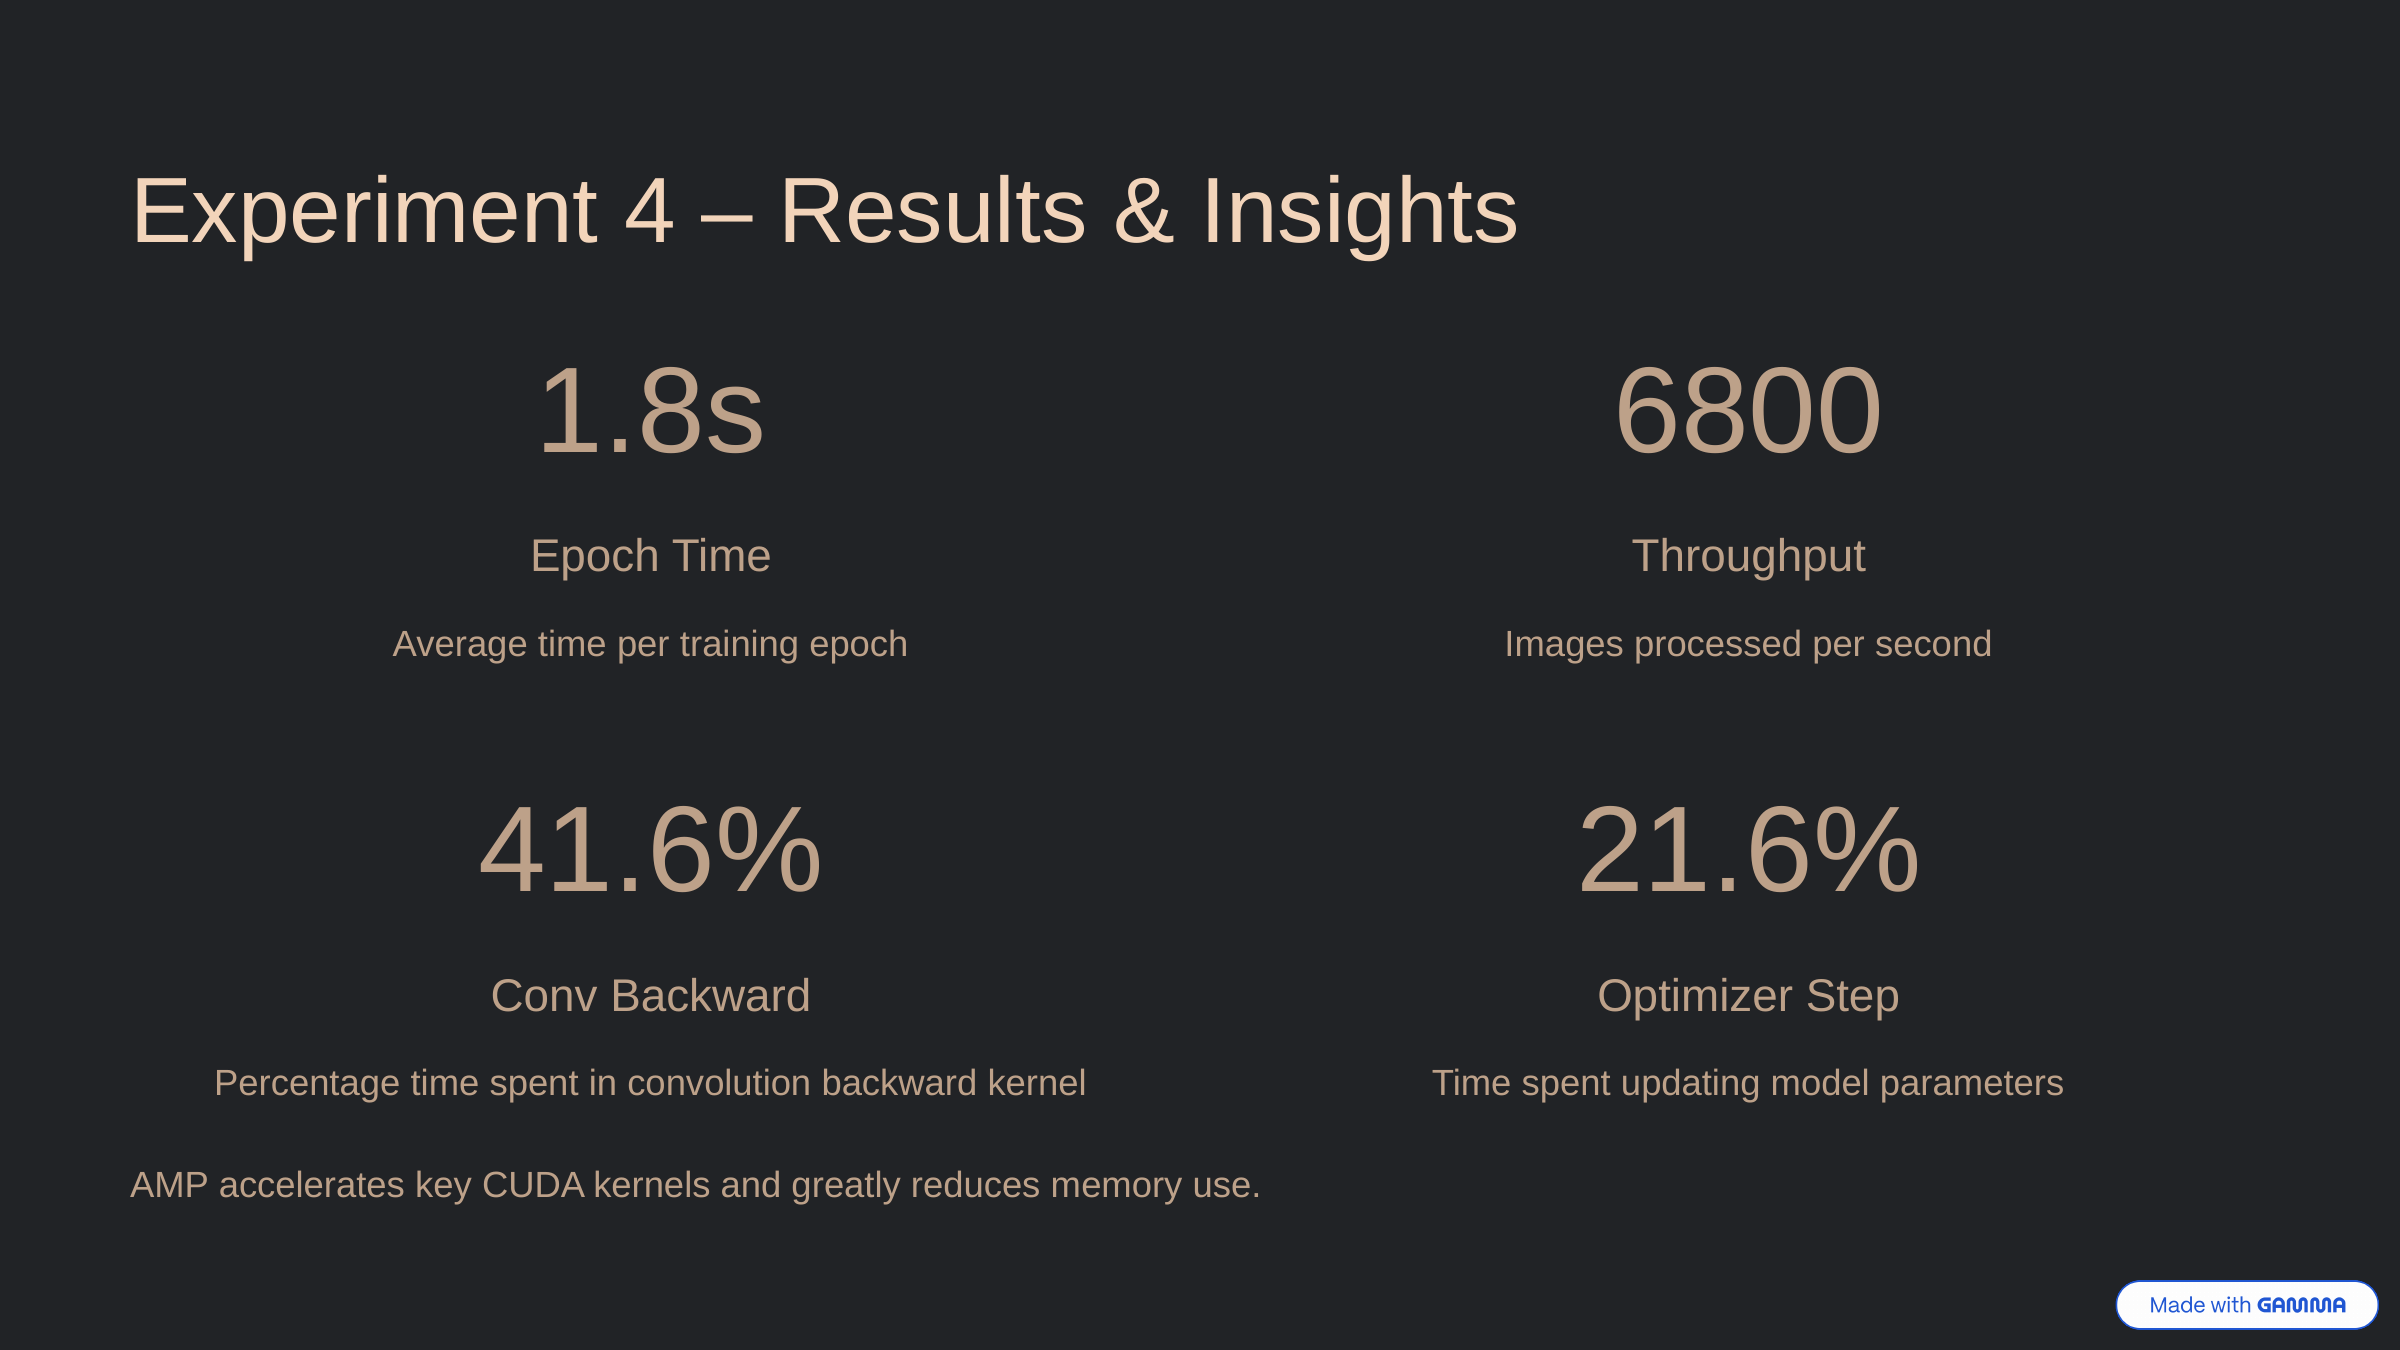

Experiment 4 – Results & Insights
1.8s
6800
Epoch Time
Throughput
Average time per training epoch
Images processed per second
41.6%
21.6%
Conv Backward
Optimizer Step
Percentage time spent in convolution backward kernel
Time spent updating model parameters
AMP accelerates key CUDA kernels and greatly reduces memory use.